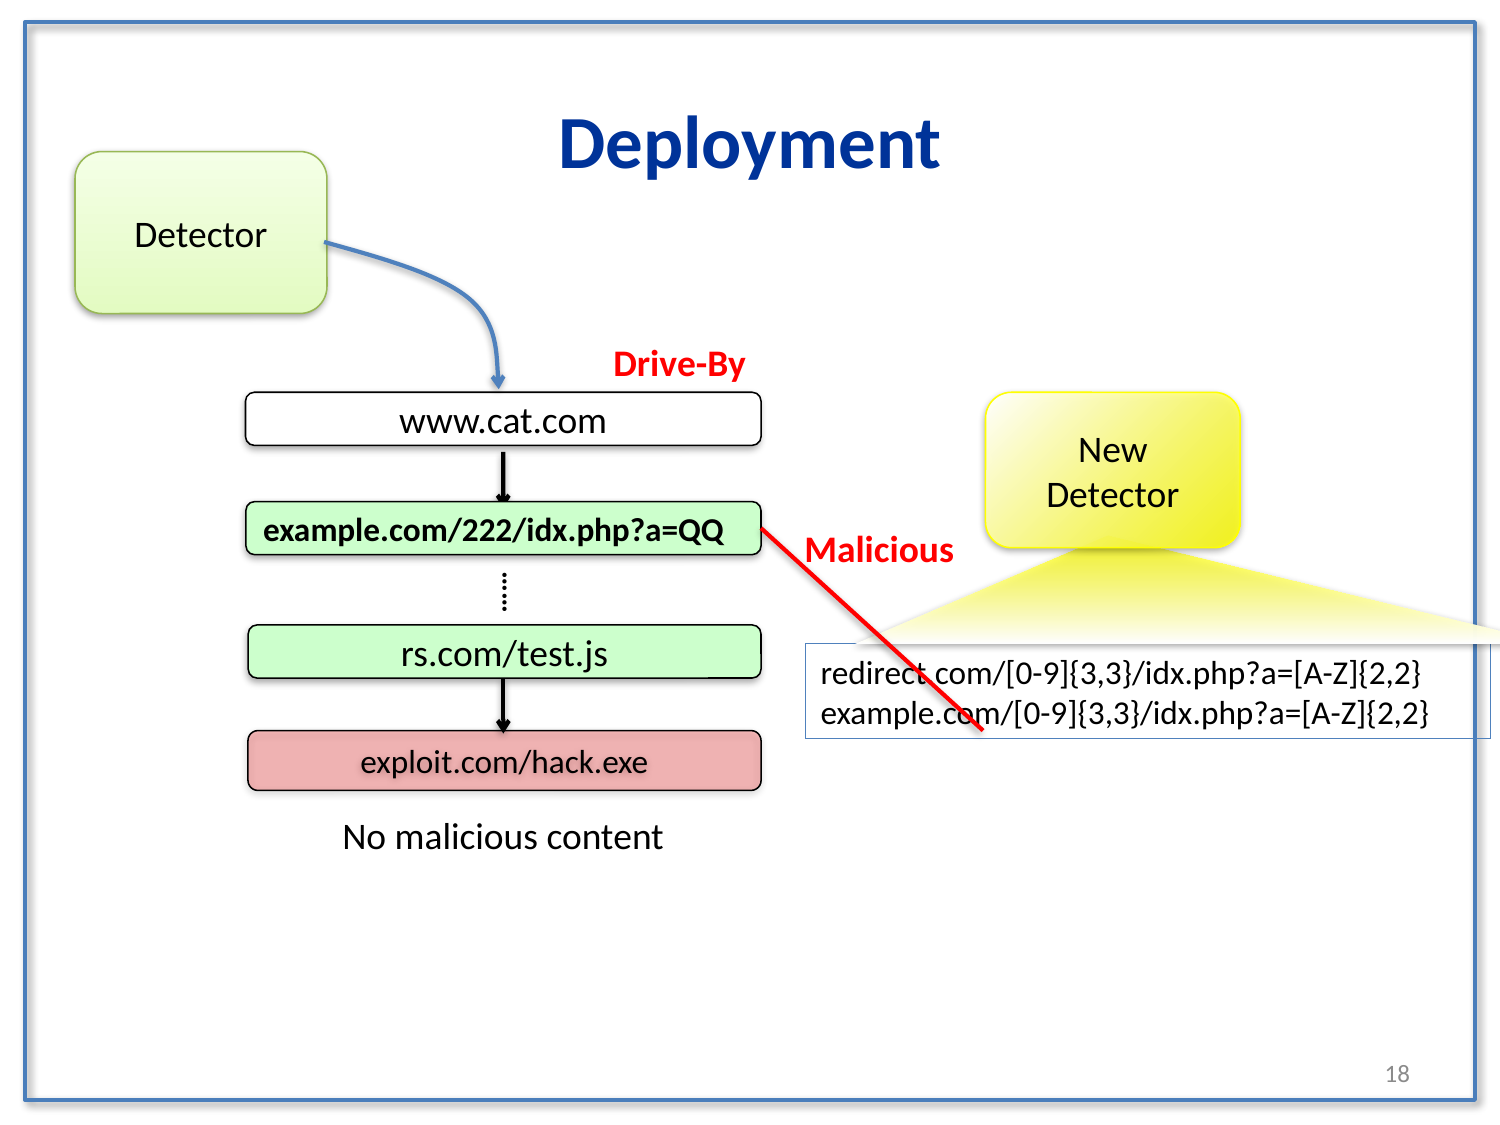

# Deployment
Detector

Drive-By
www.cat.com
example.com/222/idx.php?a=QQ
……
rs.com/test.js
exploit.com/hack.exe
No malicious content
New Detector

redirect.com/[0-9]{3,3}/idx.php?a=[A-Z]{2,2}
example.com/[0-9]{3,3}/idx.php?a=[A-Z]{2,2}
Malicious
18